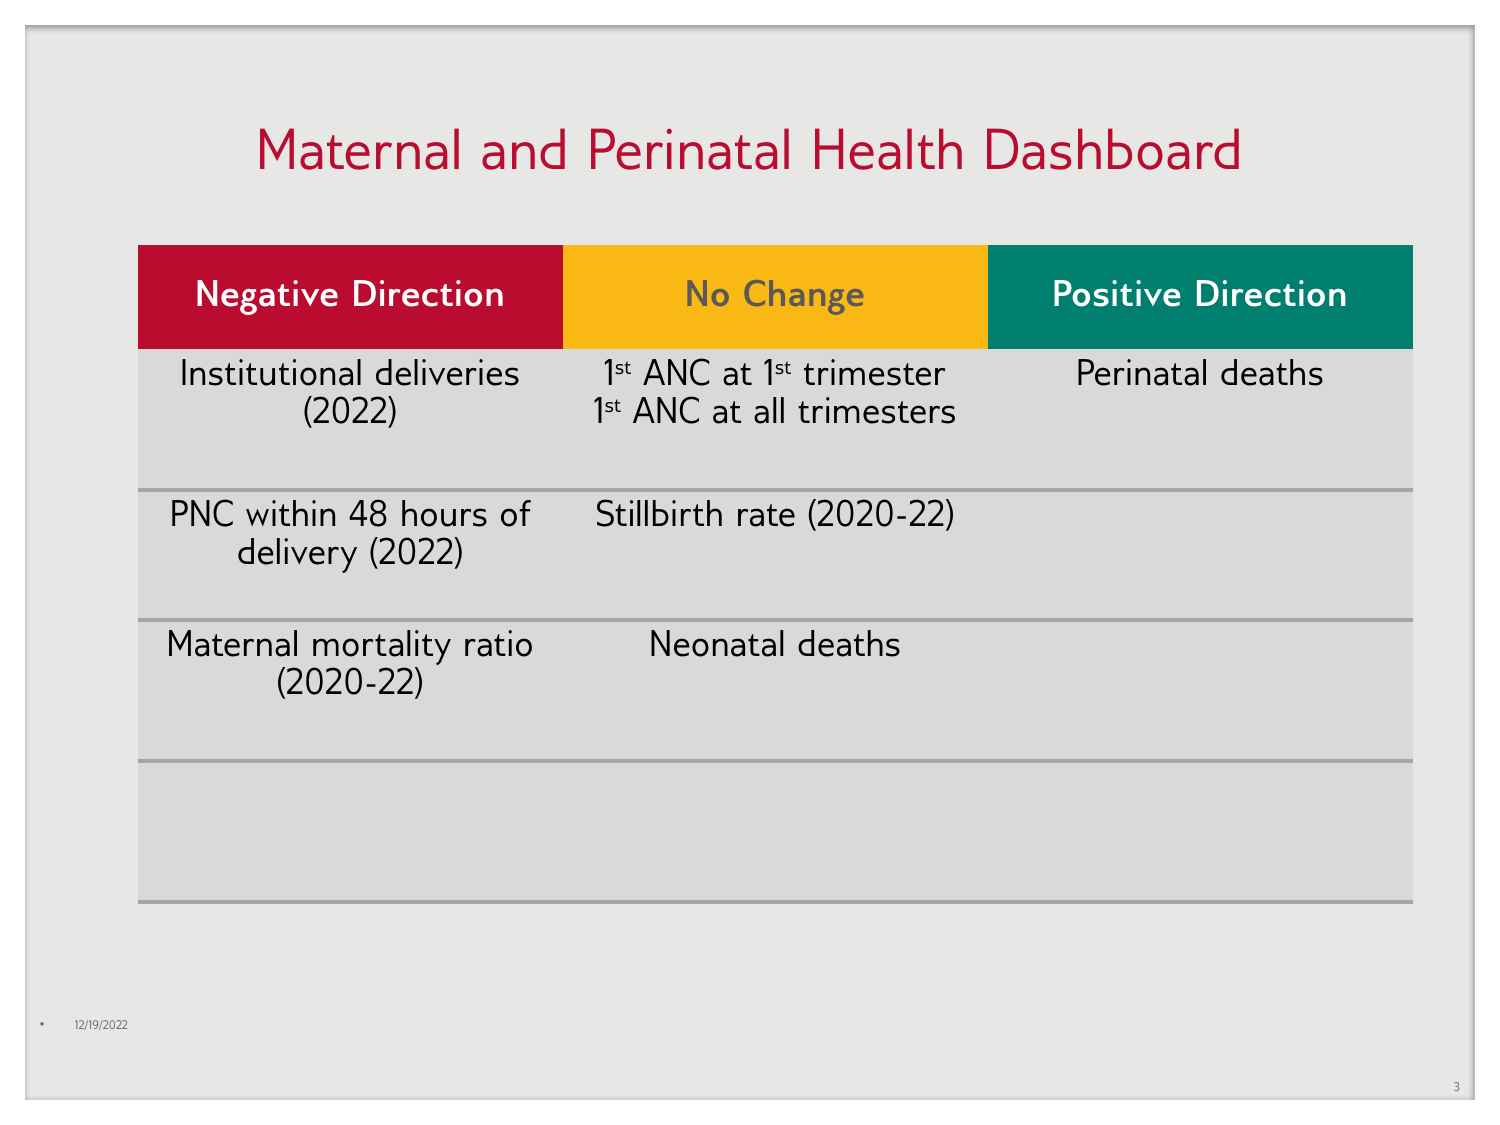

# Maternal and Perinatal Health Dashboard
| Negative Direction | No Change | Positive Direction |
| --- | --- | --- |
| Institutional deliveries (2022) | 1st ANC at 1st trimester 1st ANC at all trimesters | Perinatal deaths |
| PNC within 48 hours of delivery (2022) | Stillbirth rate (2020-22) |  |
| Maternal mortality ratio (2020-22) | Neonatal deaths |  |
|  |  |  |
12/19/2022
3